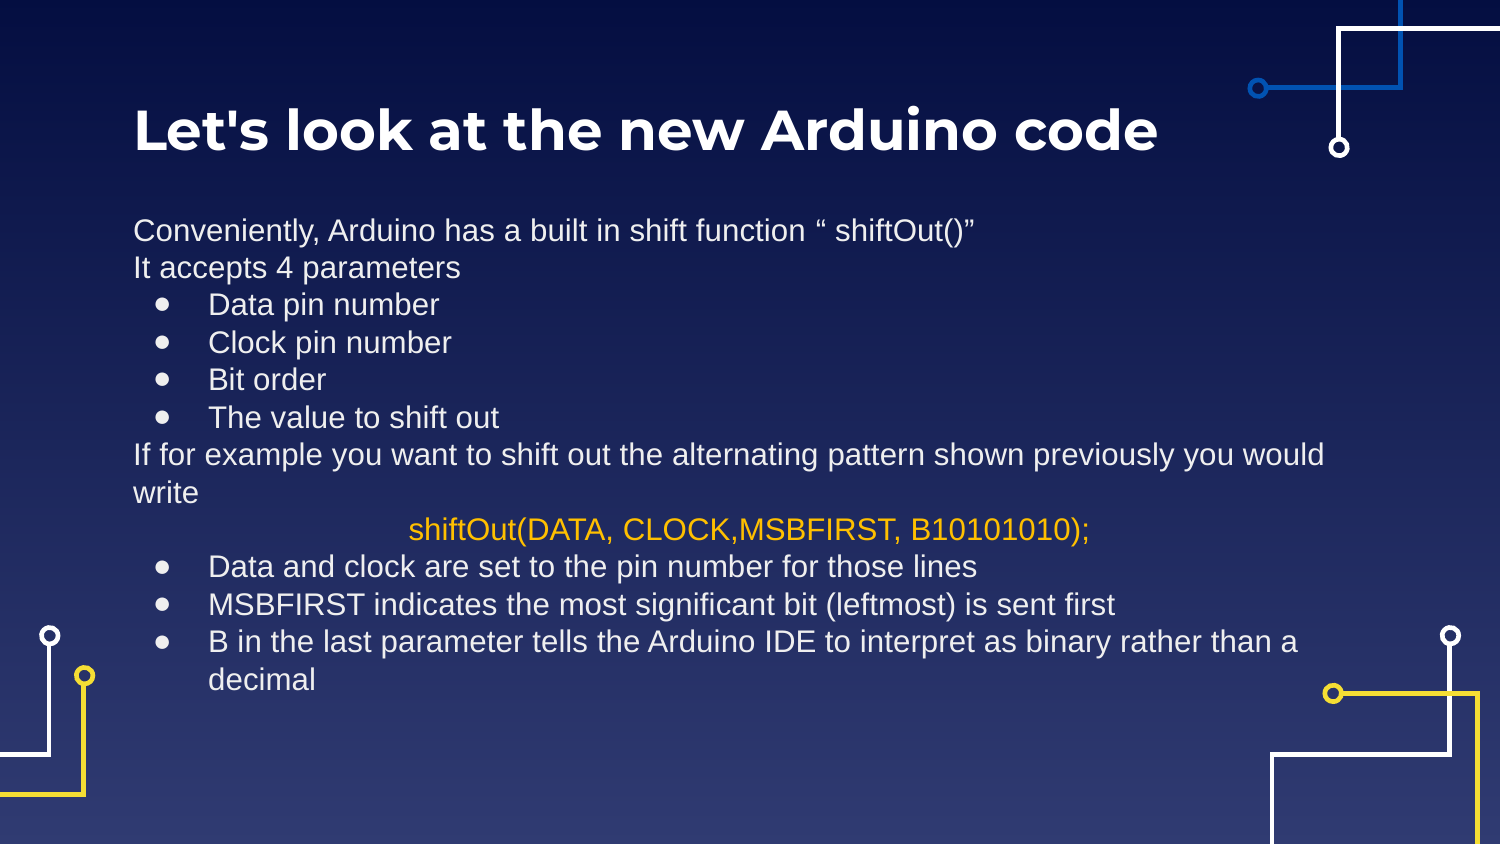

# Let's look at the new Arduino code
Conveniently, Arduino has a built in shift function “ shiftOut()”
It accepts 4 parameters
Data pin number
Clock pin number
Bit order
The value to shift out
If for example you want to shift out the alternating pattern shown previously you would write
shiftOut(DATA, CLOCK,MSBFIRST, B10101010);
Data and clock are set to the pin number for those lines
MSBFIRST indicates the most significant bit (leftmost) is sent first
B in the last parameter tells the Arduino IDE to interpret as binary rather than a decimal